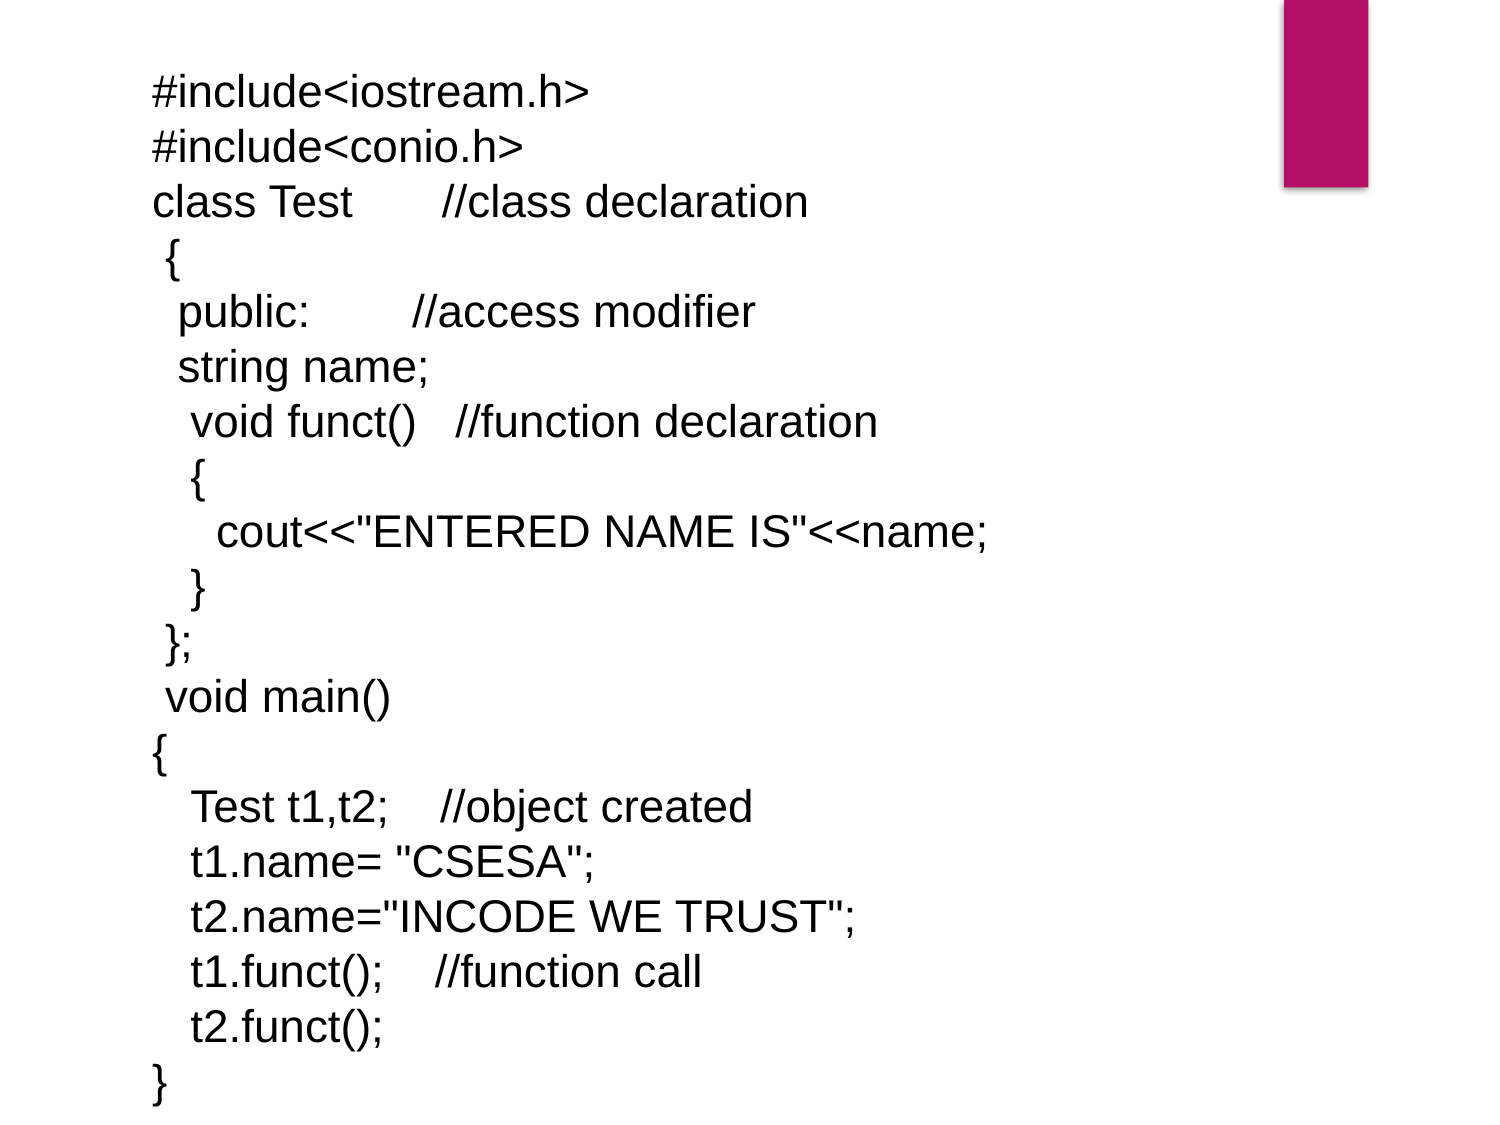

#include<iostream.h>
#include<conio.h>
class Test       //class declaration
 {
  public:        //access modifier
  string name;
   void funct()   //function declaration
   {
     cout<<"ENTERED NAME IS"<<name;
   }
 };
 void main()
{
   Test t1,t2;    //object created
   t1.name= "CSESA";
   t2.name="INCODE WE TRUST";
   t1.funct();    //function call
   t2.funct();
}